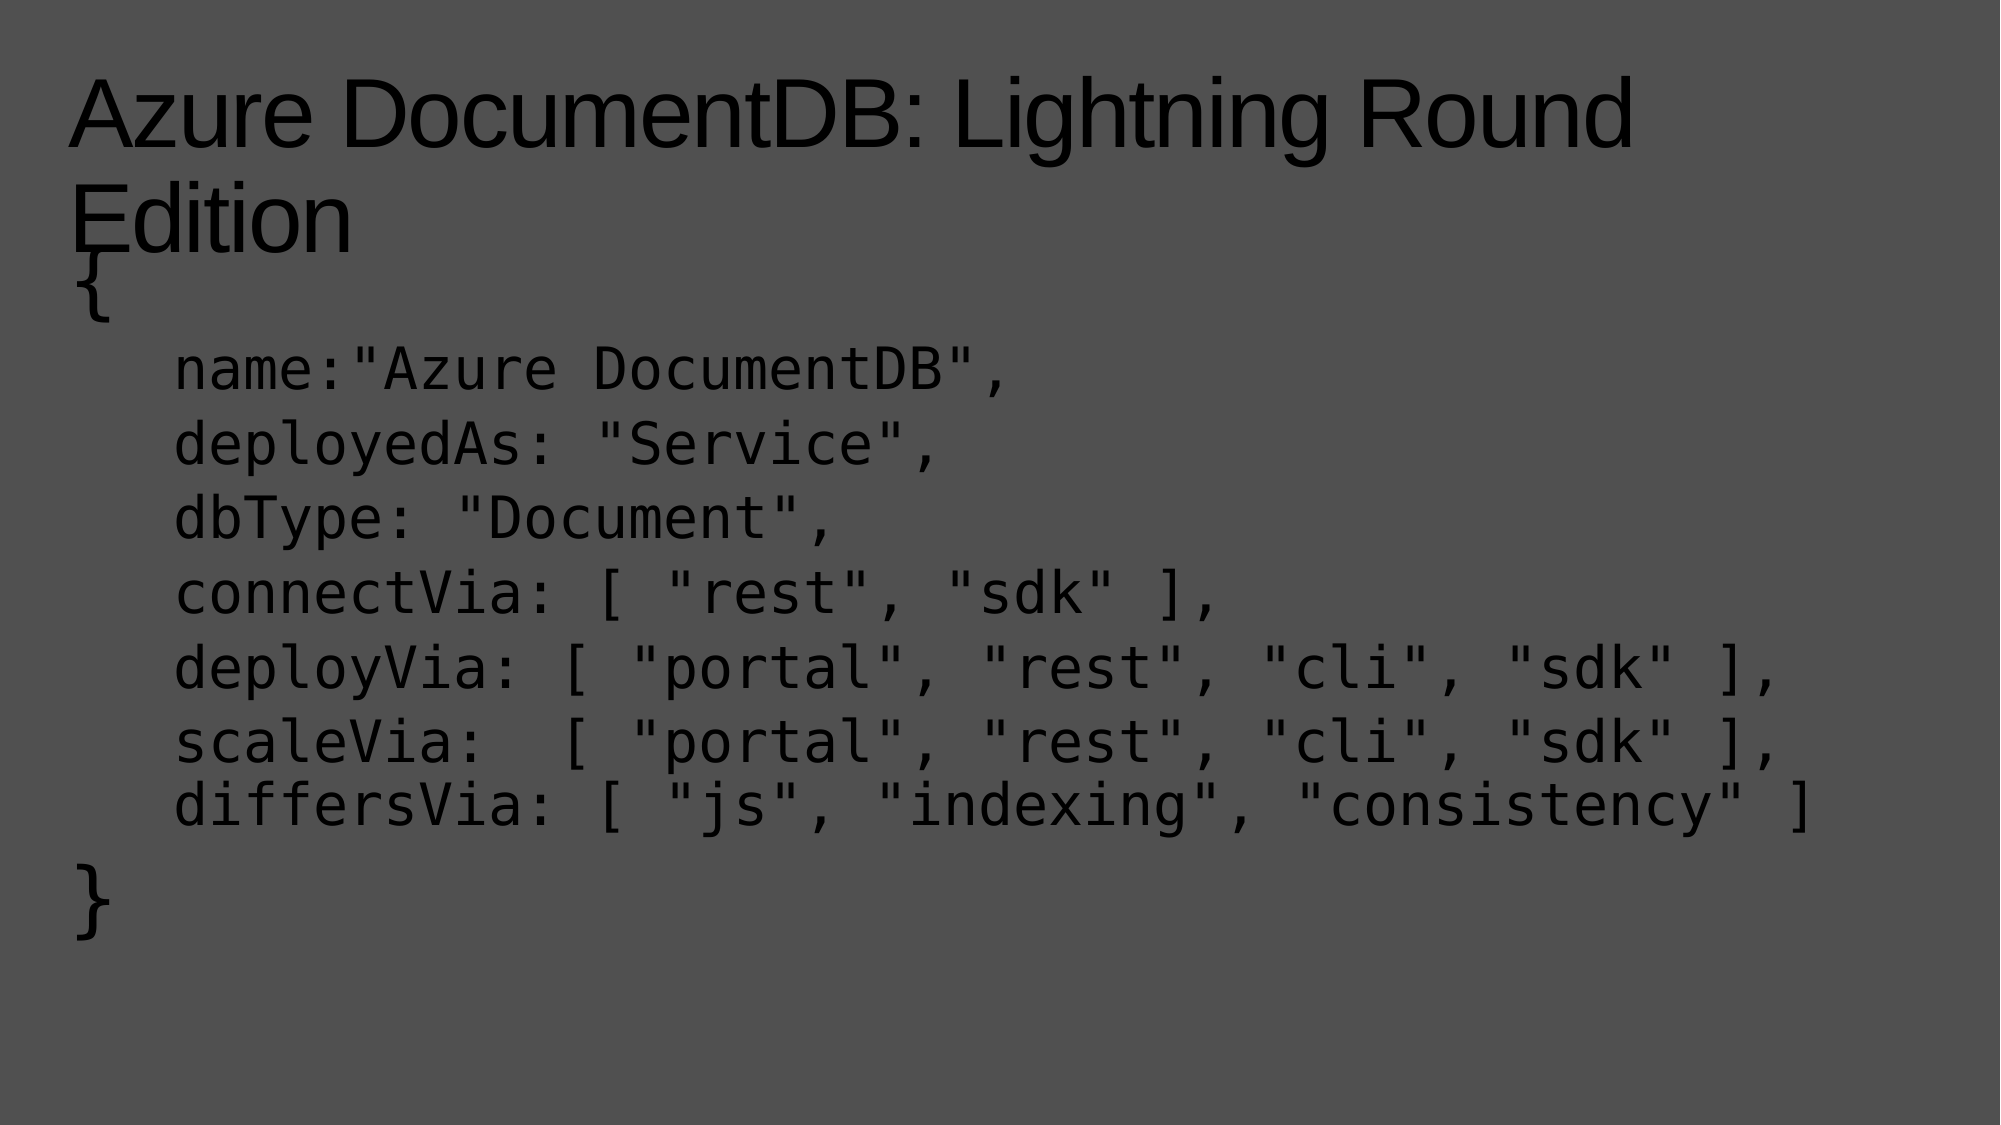

# Azure DocumentDB: Lightning Round Edition
{
   name:"Azure DocumentDB",
   deployedAs: "Service",
   dbType: "Document",
   connectVia: [ "rest", "sdk" ],
   deployVia: [ "portal", "rest", "cli", "sdk" ],
   scaleVia:  [ "portal", "rest", "cli", "sdk" ],
   differsVia: [ "js", "indexing", "consistency" ]
}